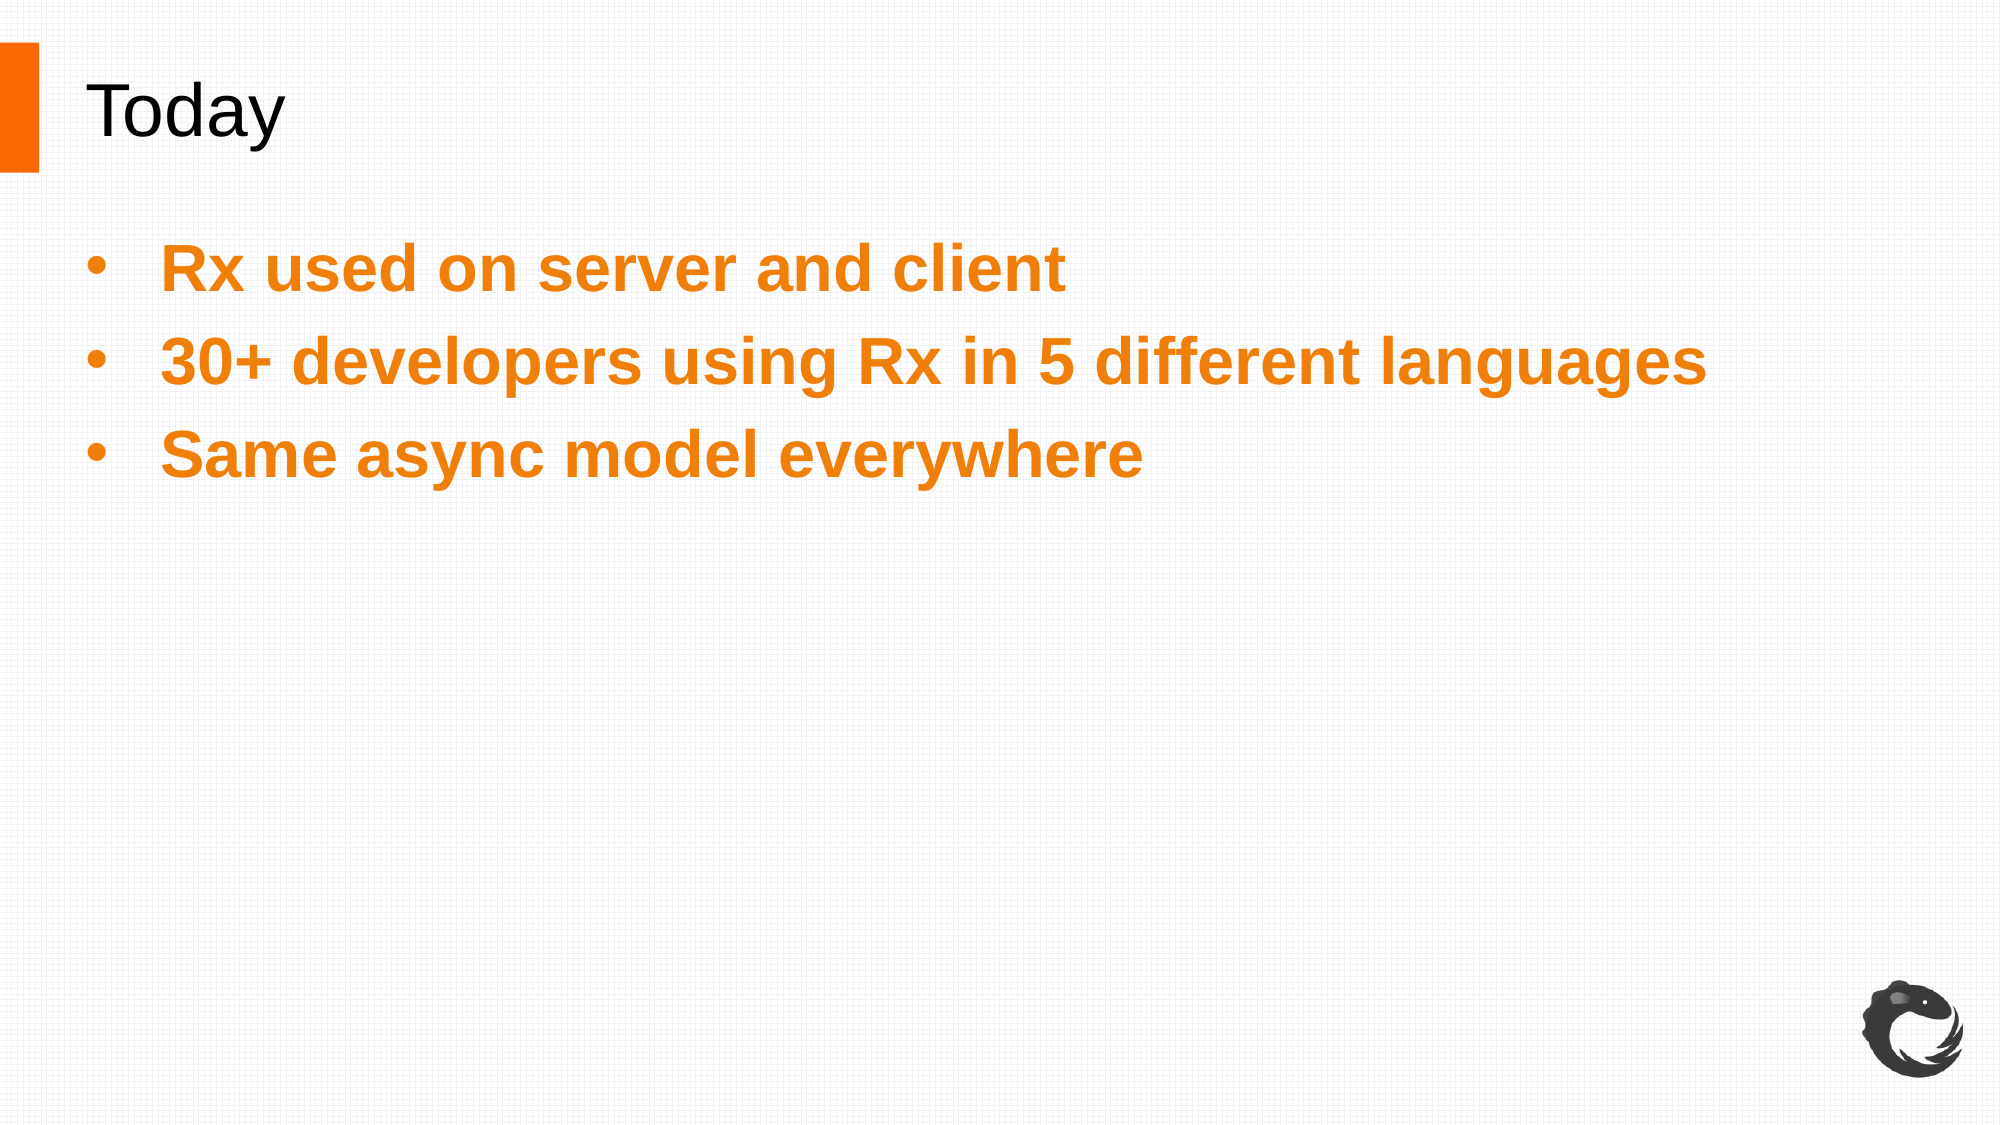

# Today
Rx used on server and client
30+ developers using Rx in 5 different languages
Same async model everywhere